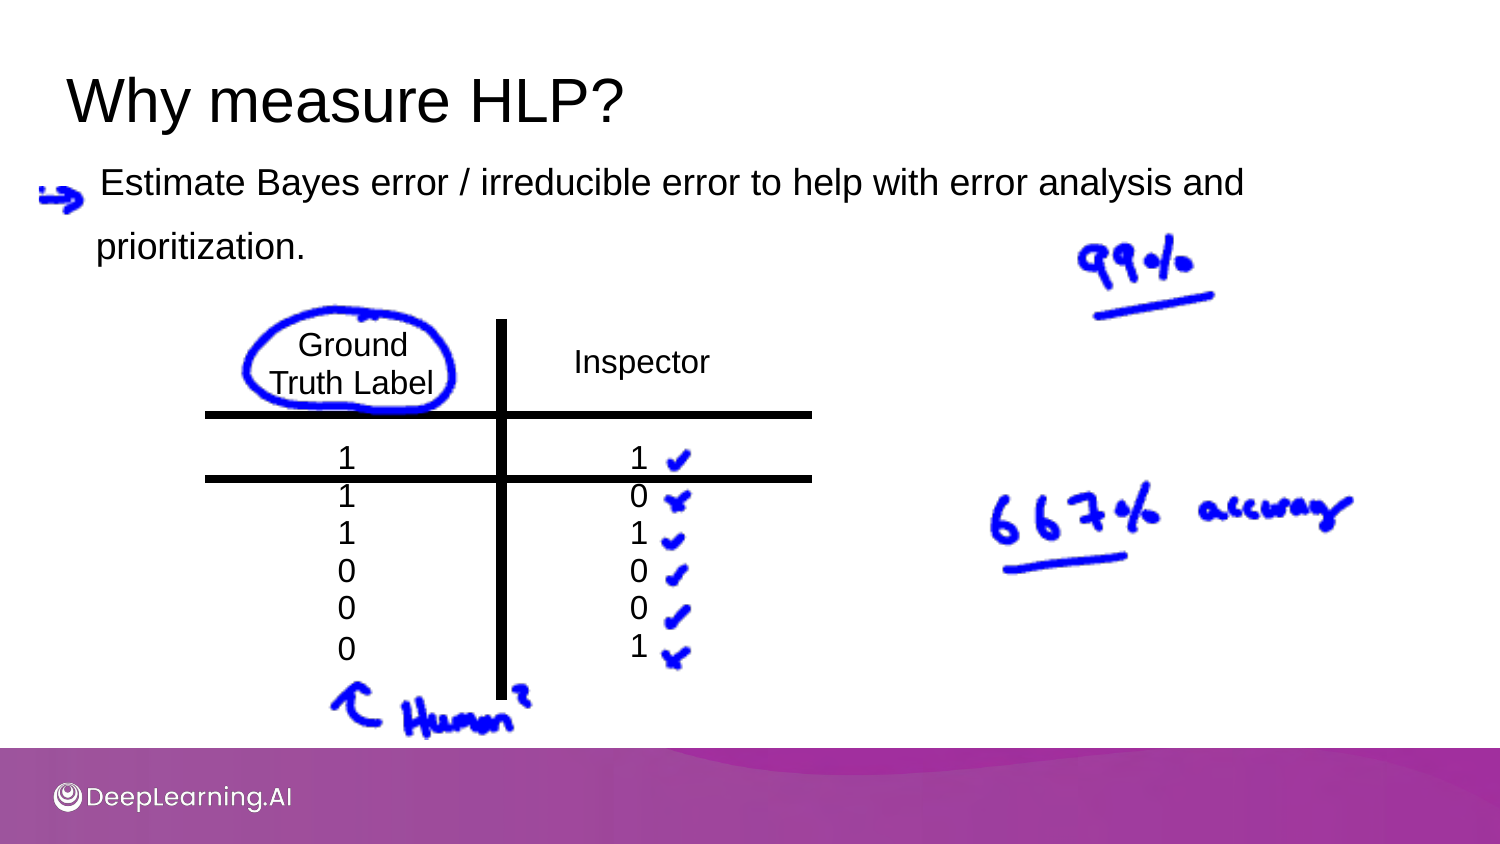

# Why measure HLP?
Estimate Bayes error / irreducible error to help with error analysis and  prioritization.

| Ground Truth Label | Inspector |
| --- | --- |
| 1 | 1 |
| 1 | 0 |
| 1 | 1 |
| 0 | 0 |
| 0 | 0 |
| 0 | 1 |